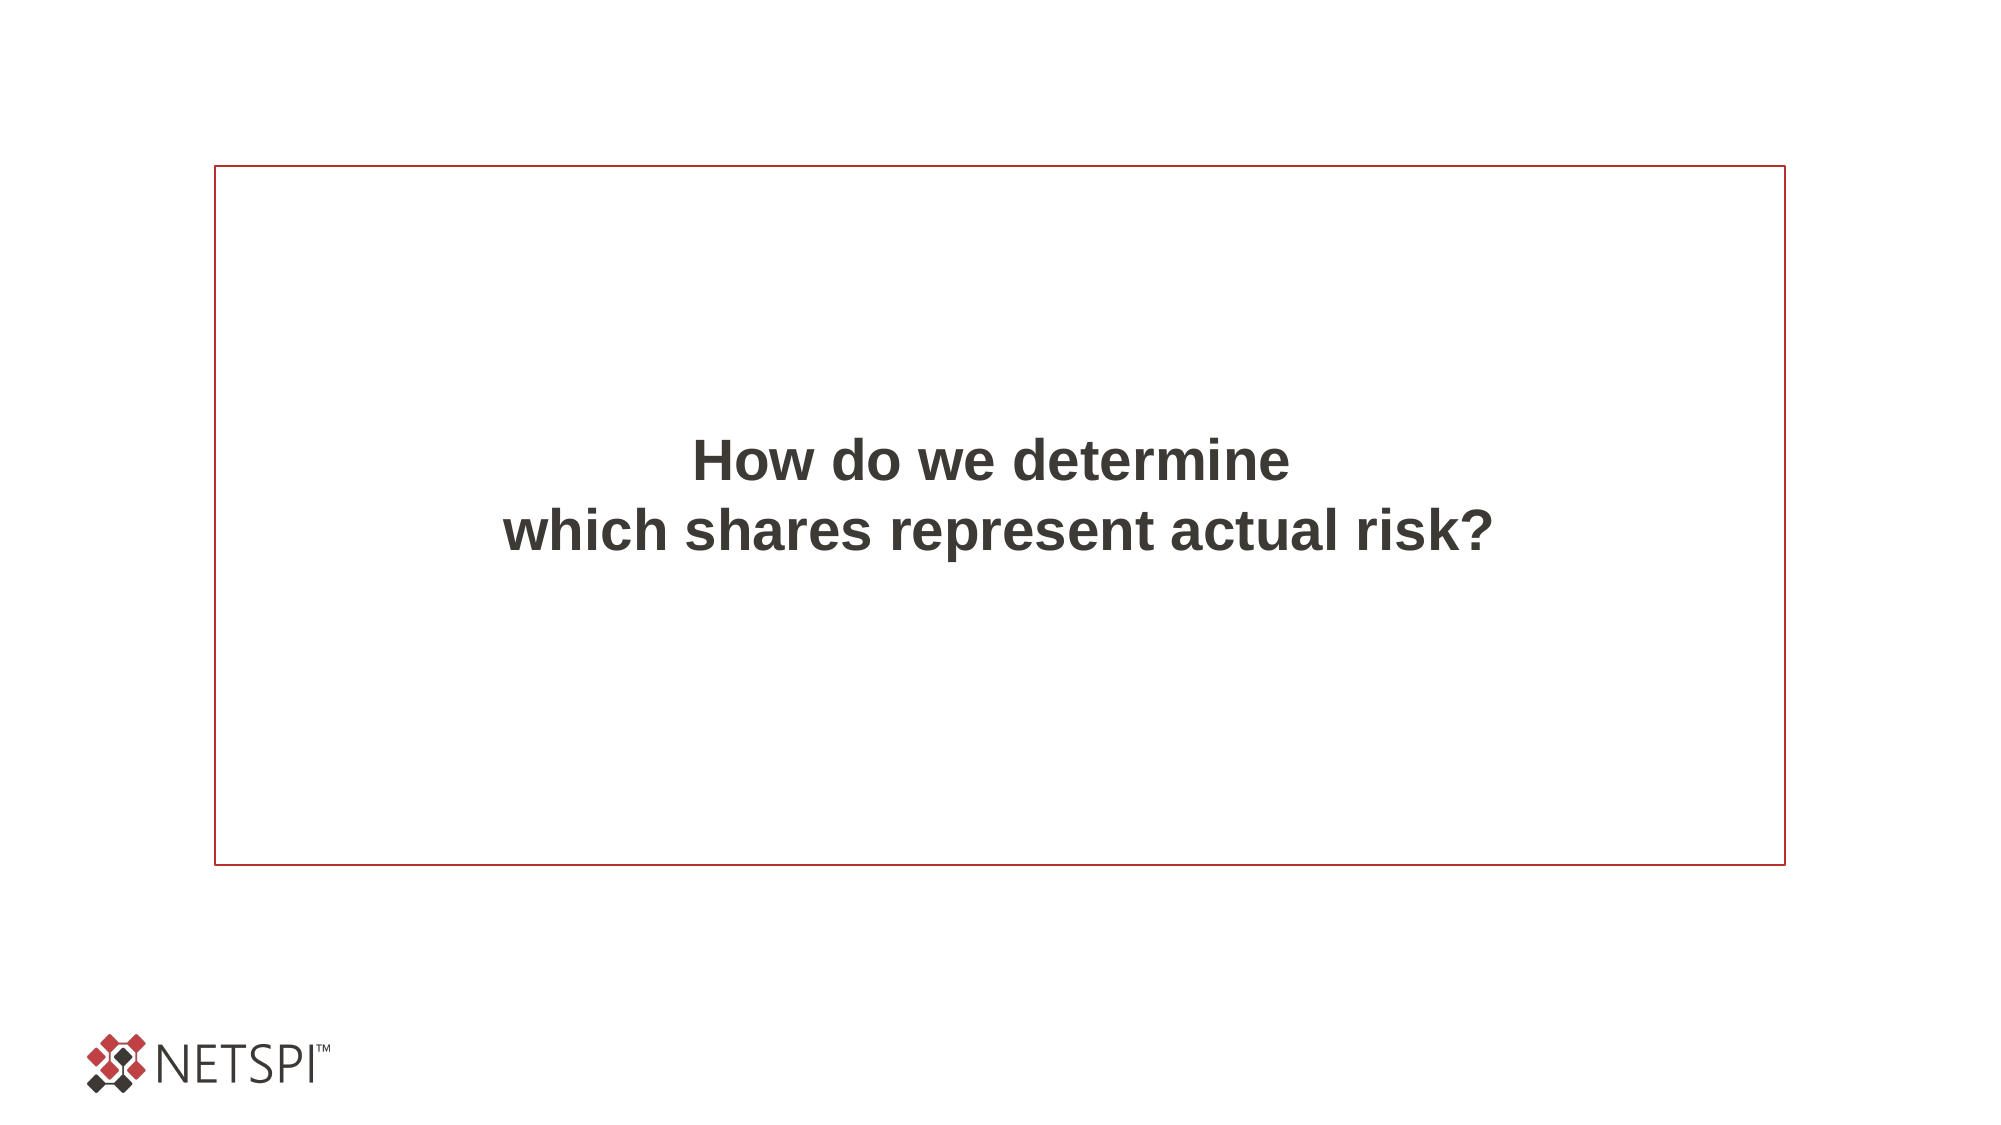

How do we determine
which shares represent actual risk?